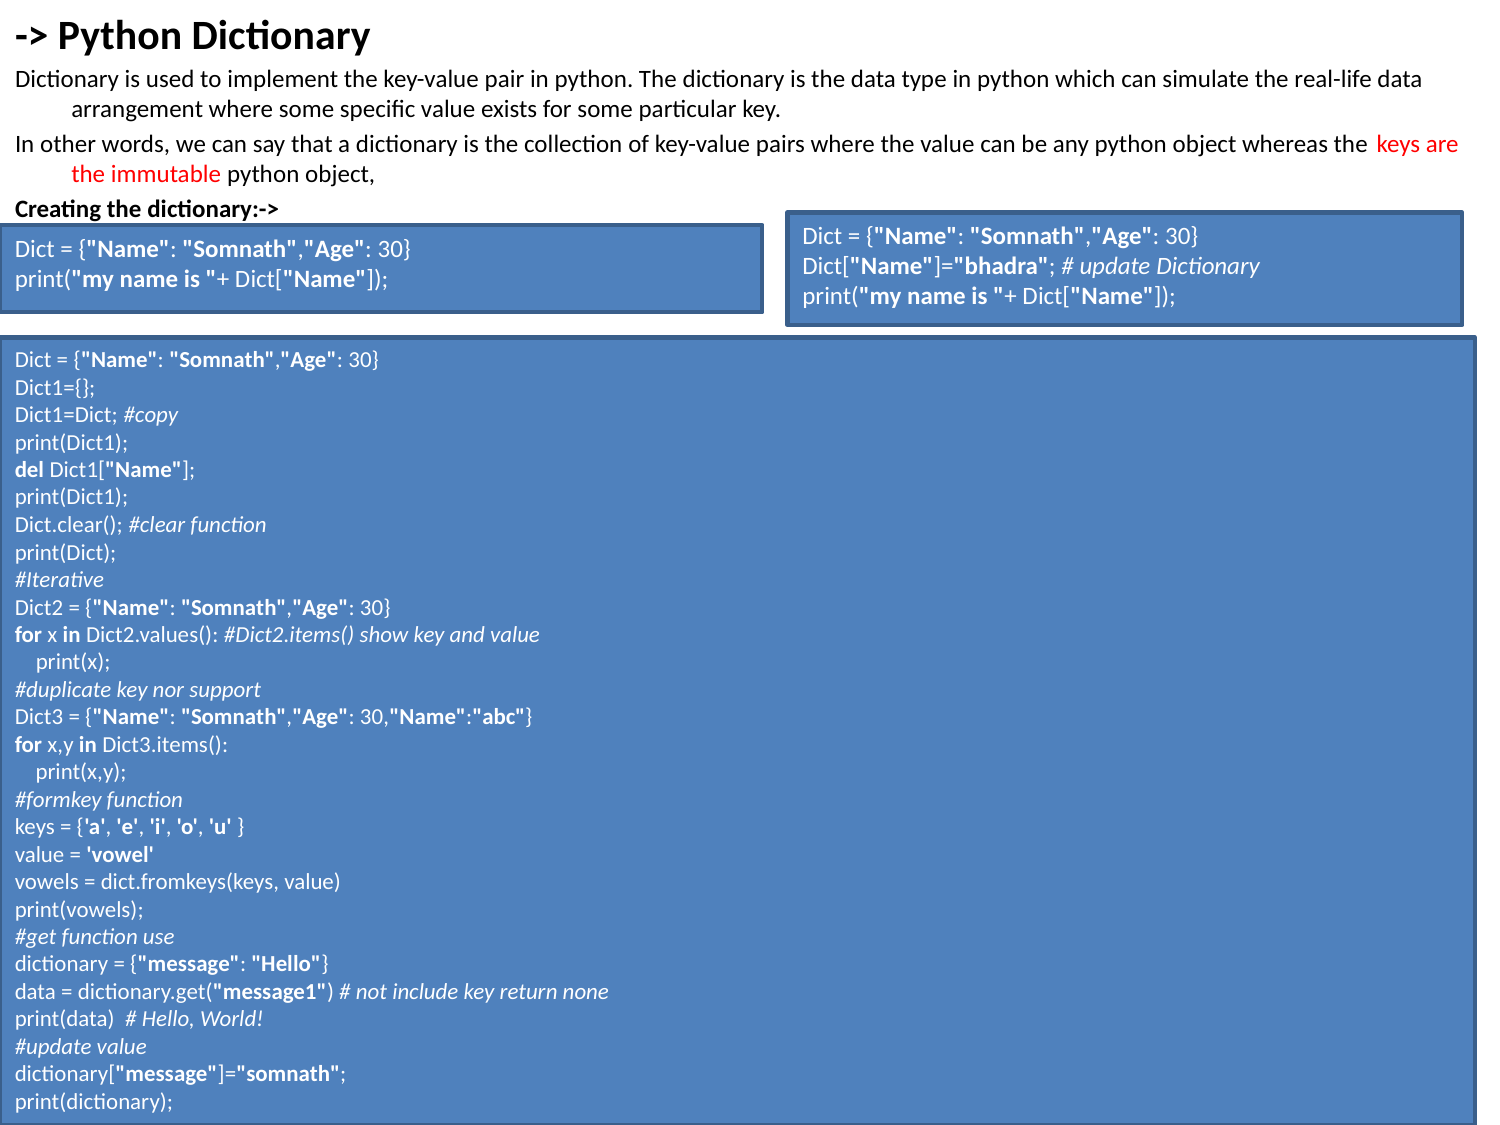

-> Python Dictionary
Dictionary is used to implement the key-value pair in python. The dictionary is the data type in python which can simulate the real-life data arrangement where some specific value exists for some particular key.
In other words, we can say that a dictionary is the collection of key-value pairs where the value can be any python object whereas the keys are the immutable python object,
Creating the dictionary:->

Dict = {"Name": "Somnath","Age": 30}
Dict["Name"]="bhadra"; # update Dictionary
print("my name is "+ Dict["Name"]);
Dict = {"Name": "Somnath","Age": 30}
print("my name is "+ Dict["Name"]);
Dict = {"Name": "Somnath","Age": 30}
Dict1={};
Dict1=Dict; #copy
print(Dict1);
del Dict1["Name"];
print(Dict1);
Dict.clear(); #clear function
print(Dict);
#Iterative
Dict2 = {"Name": "Somnath","Age": 30}
for x in Dict2.values(): #Dict2.items() show key and value
    print(x);
#duplicate key nor support
Dict3 = {"Name": "Somnath","Age": 30,"Name":"abc"}
for x,y in Dict3.items():
    print(x,y);
#formkey function
keys = {'a', 'e', 'i', 'o', 'u' }
value = 'vowel'
vowels = dict.fromkeys(keys, value)
print(vowels);
#get function use
dictionary = {"message": "Hello"}
data = dictionary.get("message1") # not include key return none
print(data)  # Hello, World!
#update value
dictionary["message"]="somnath";
print(dictionary);